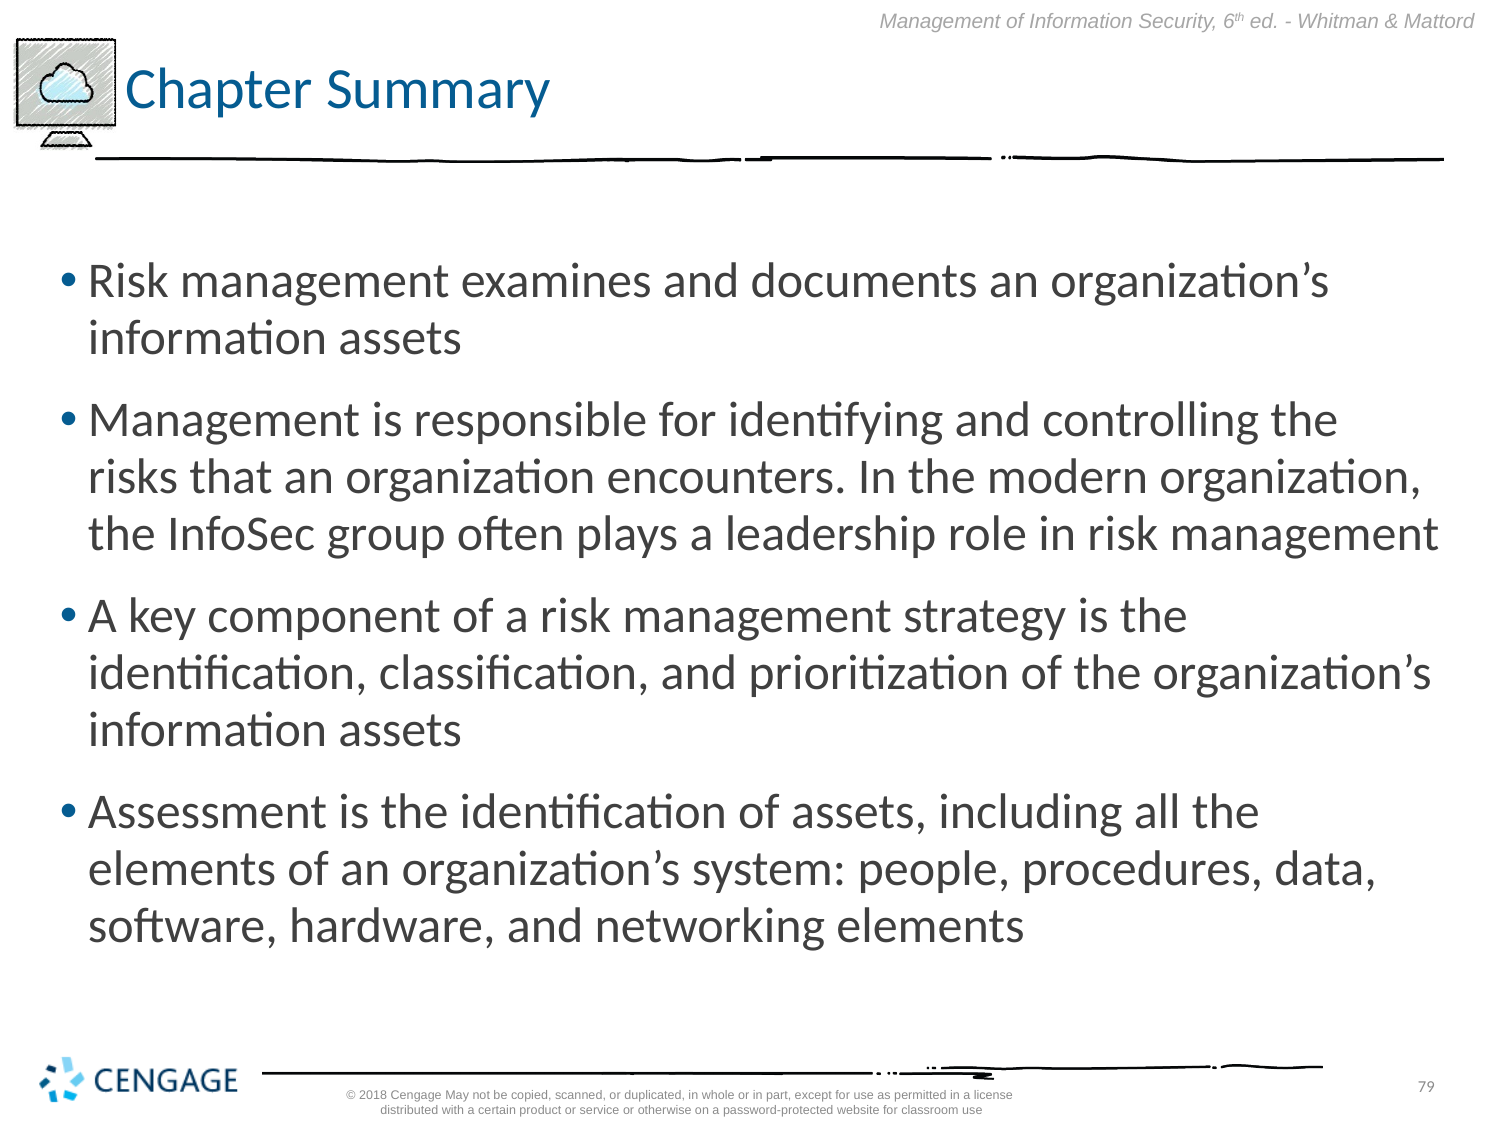

# Chapter Summary
Risk management examines and documents an organization’s information assets
Management is responsible for identifying and controlling the risks that an organization encounters. In the modern organization, the InfoSec group often plays a leadership role in risk management
A key component of a risk management strategy is the identification, classification, and prioritization of the organization’s information assets
Assessment is the identification of assets, including all the elements of an organization’s system: people, procedures, data, software, hardware, and networking elements